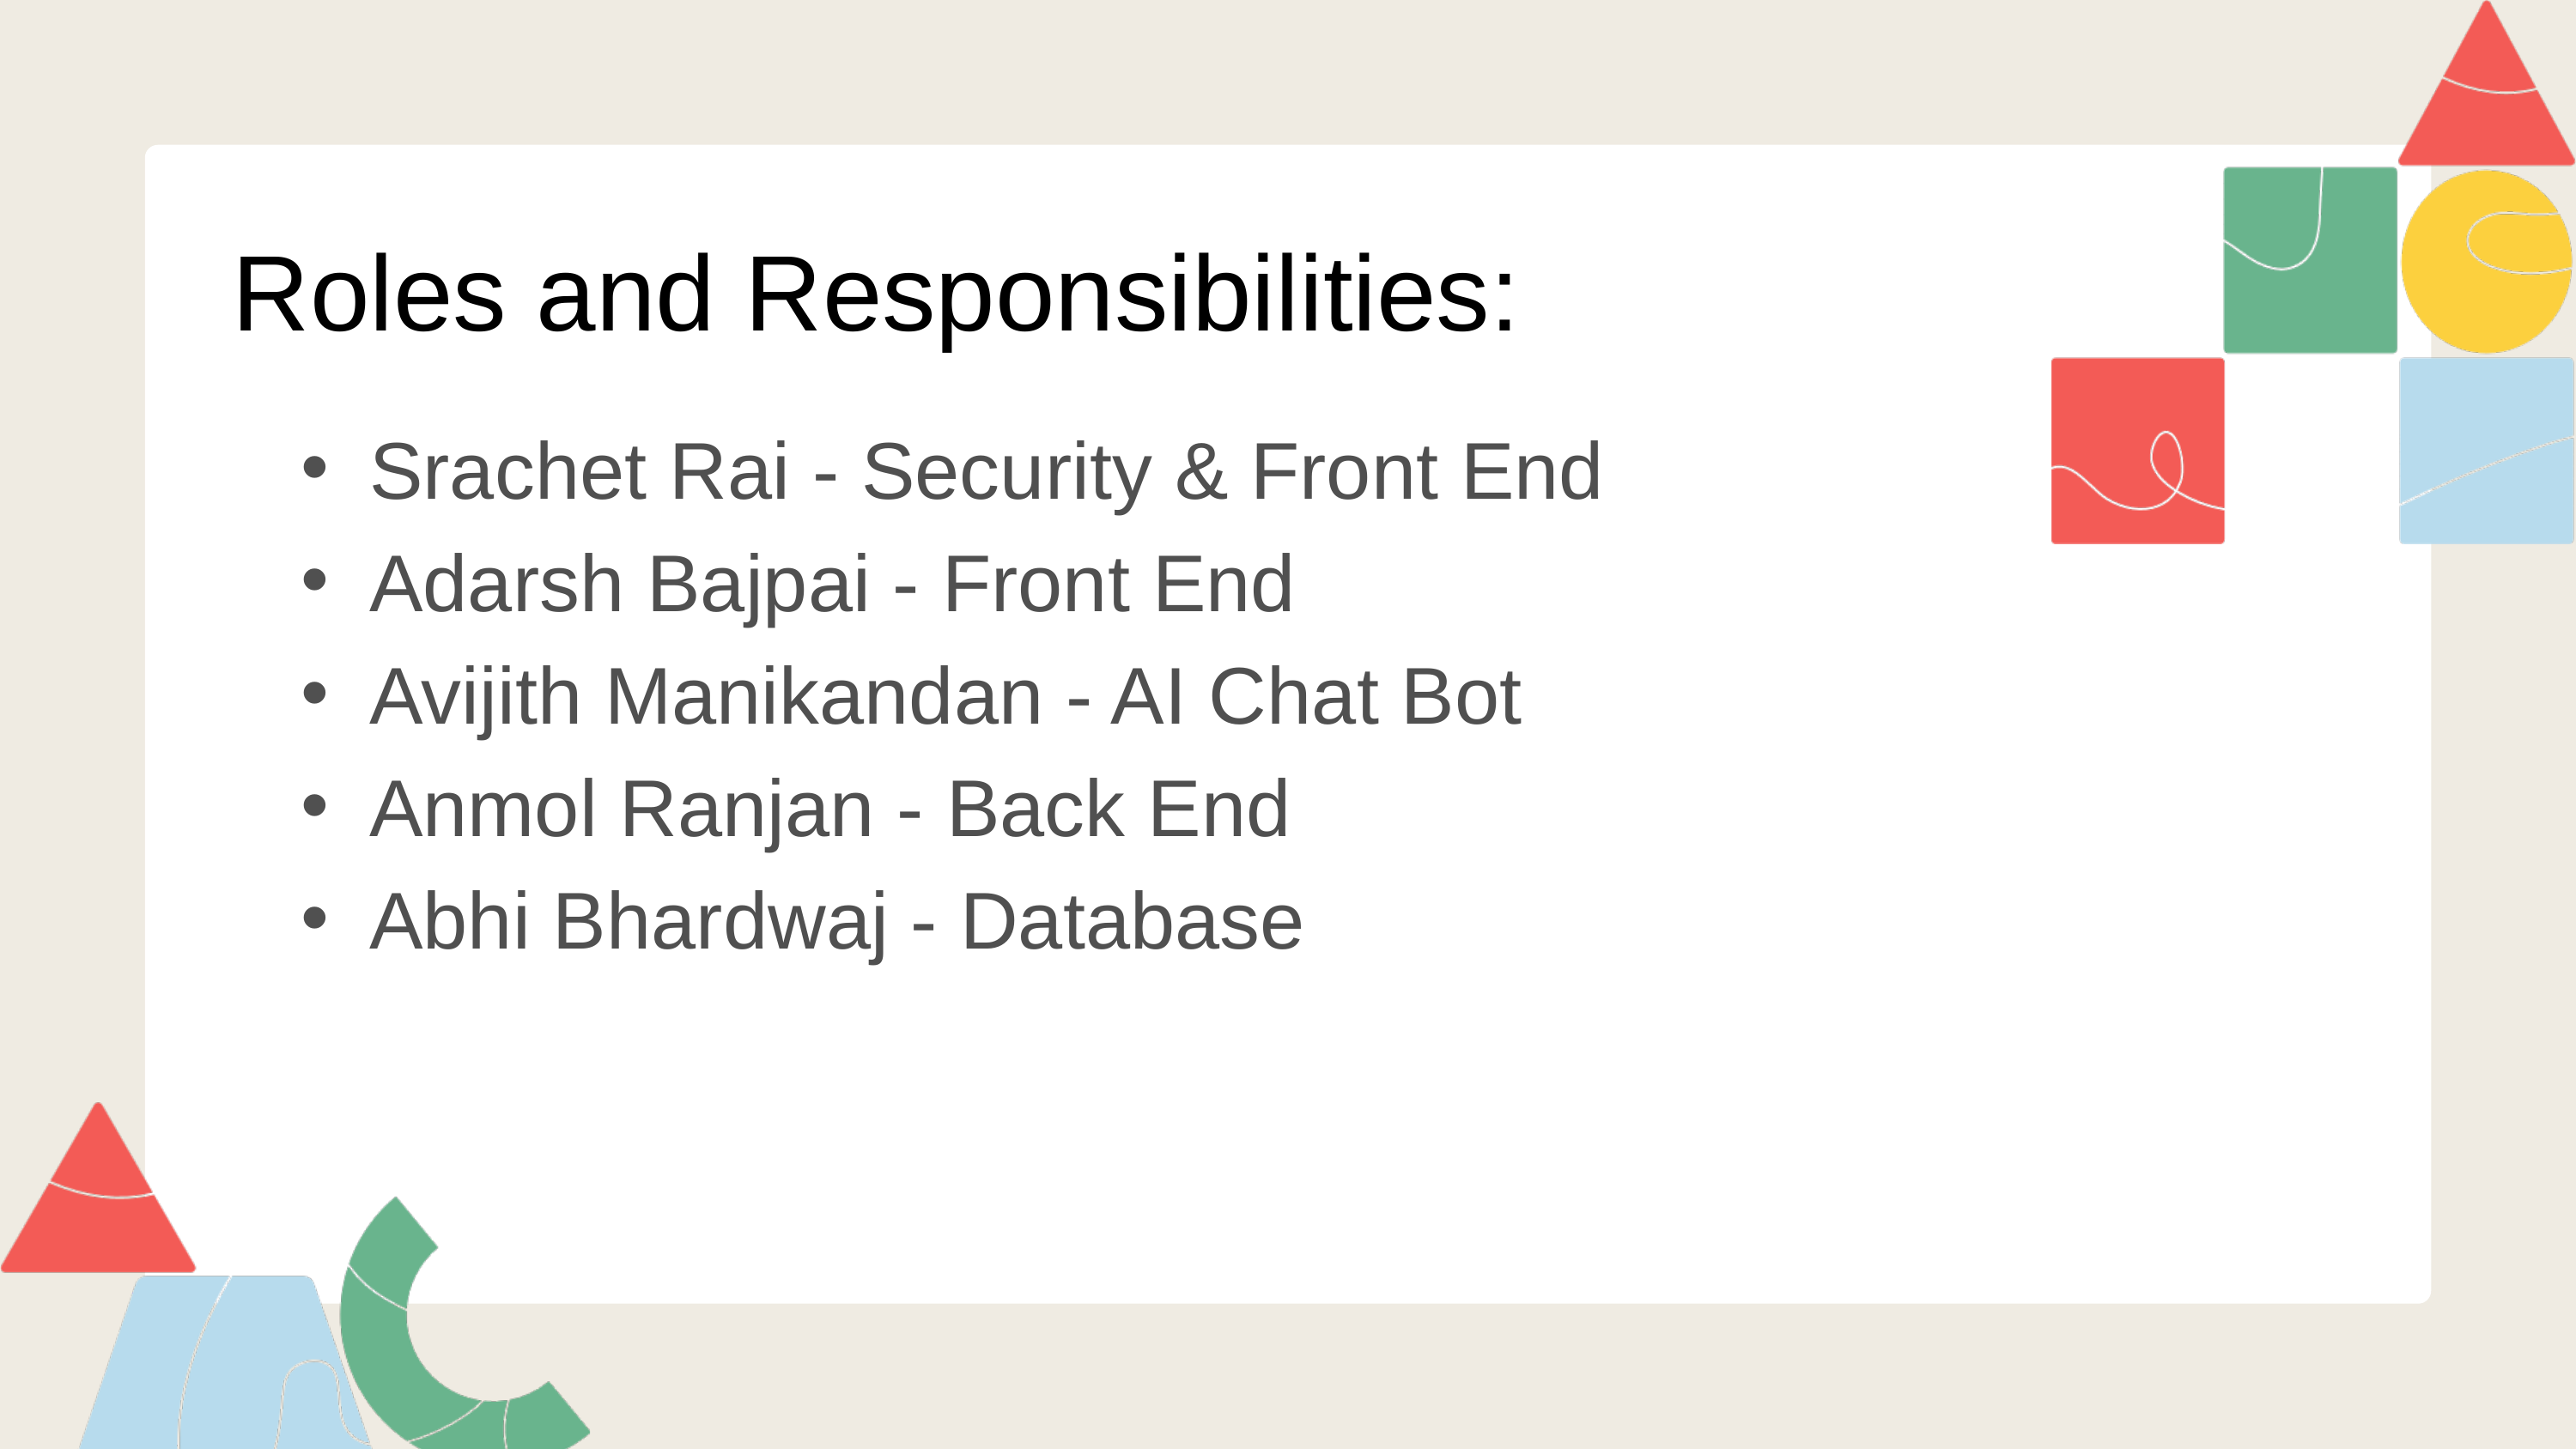

Roles and Responsibilities:
Srachet Rai - Security & Front End
Adarsh Bajpai - Front End
Avijith Manikandan - AI Chat Bot
Anmol Ranjan - Back End
Abhi Bhardwaj - Database